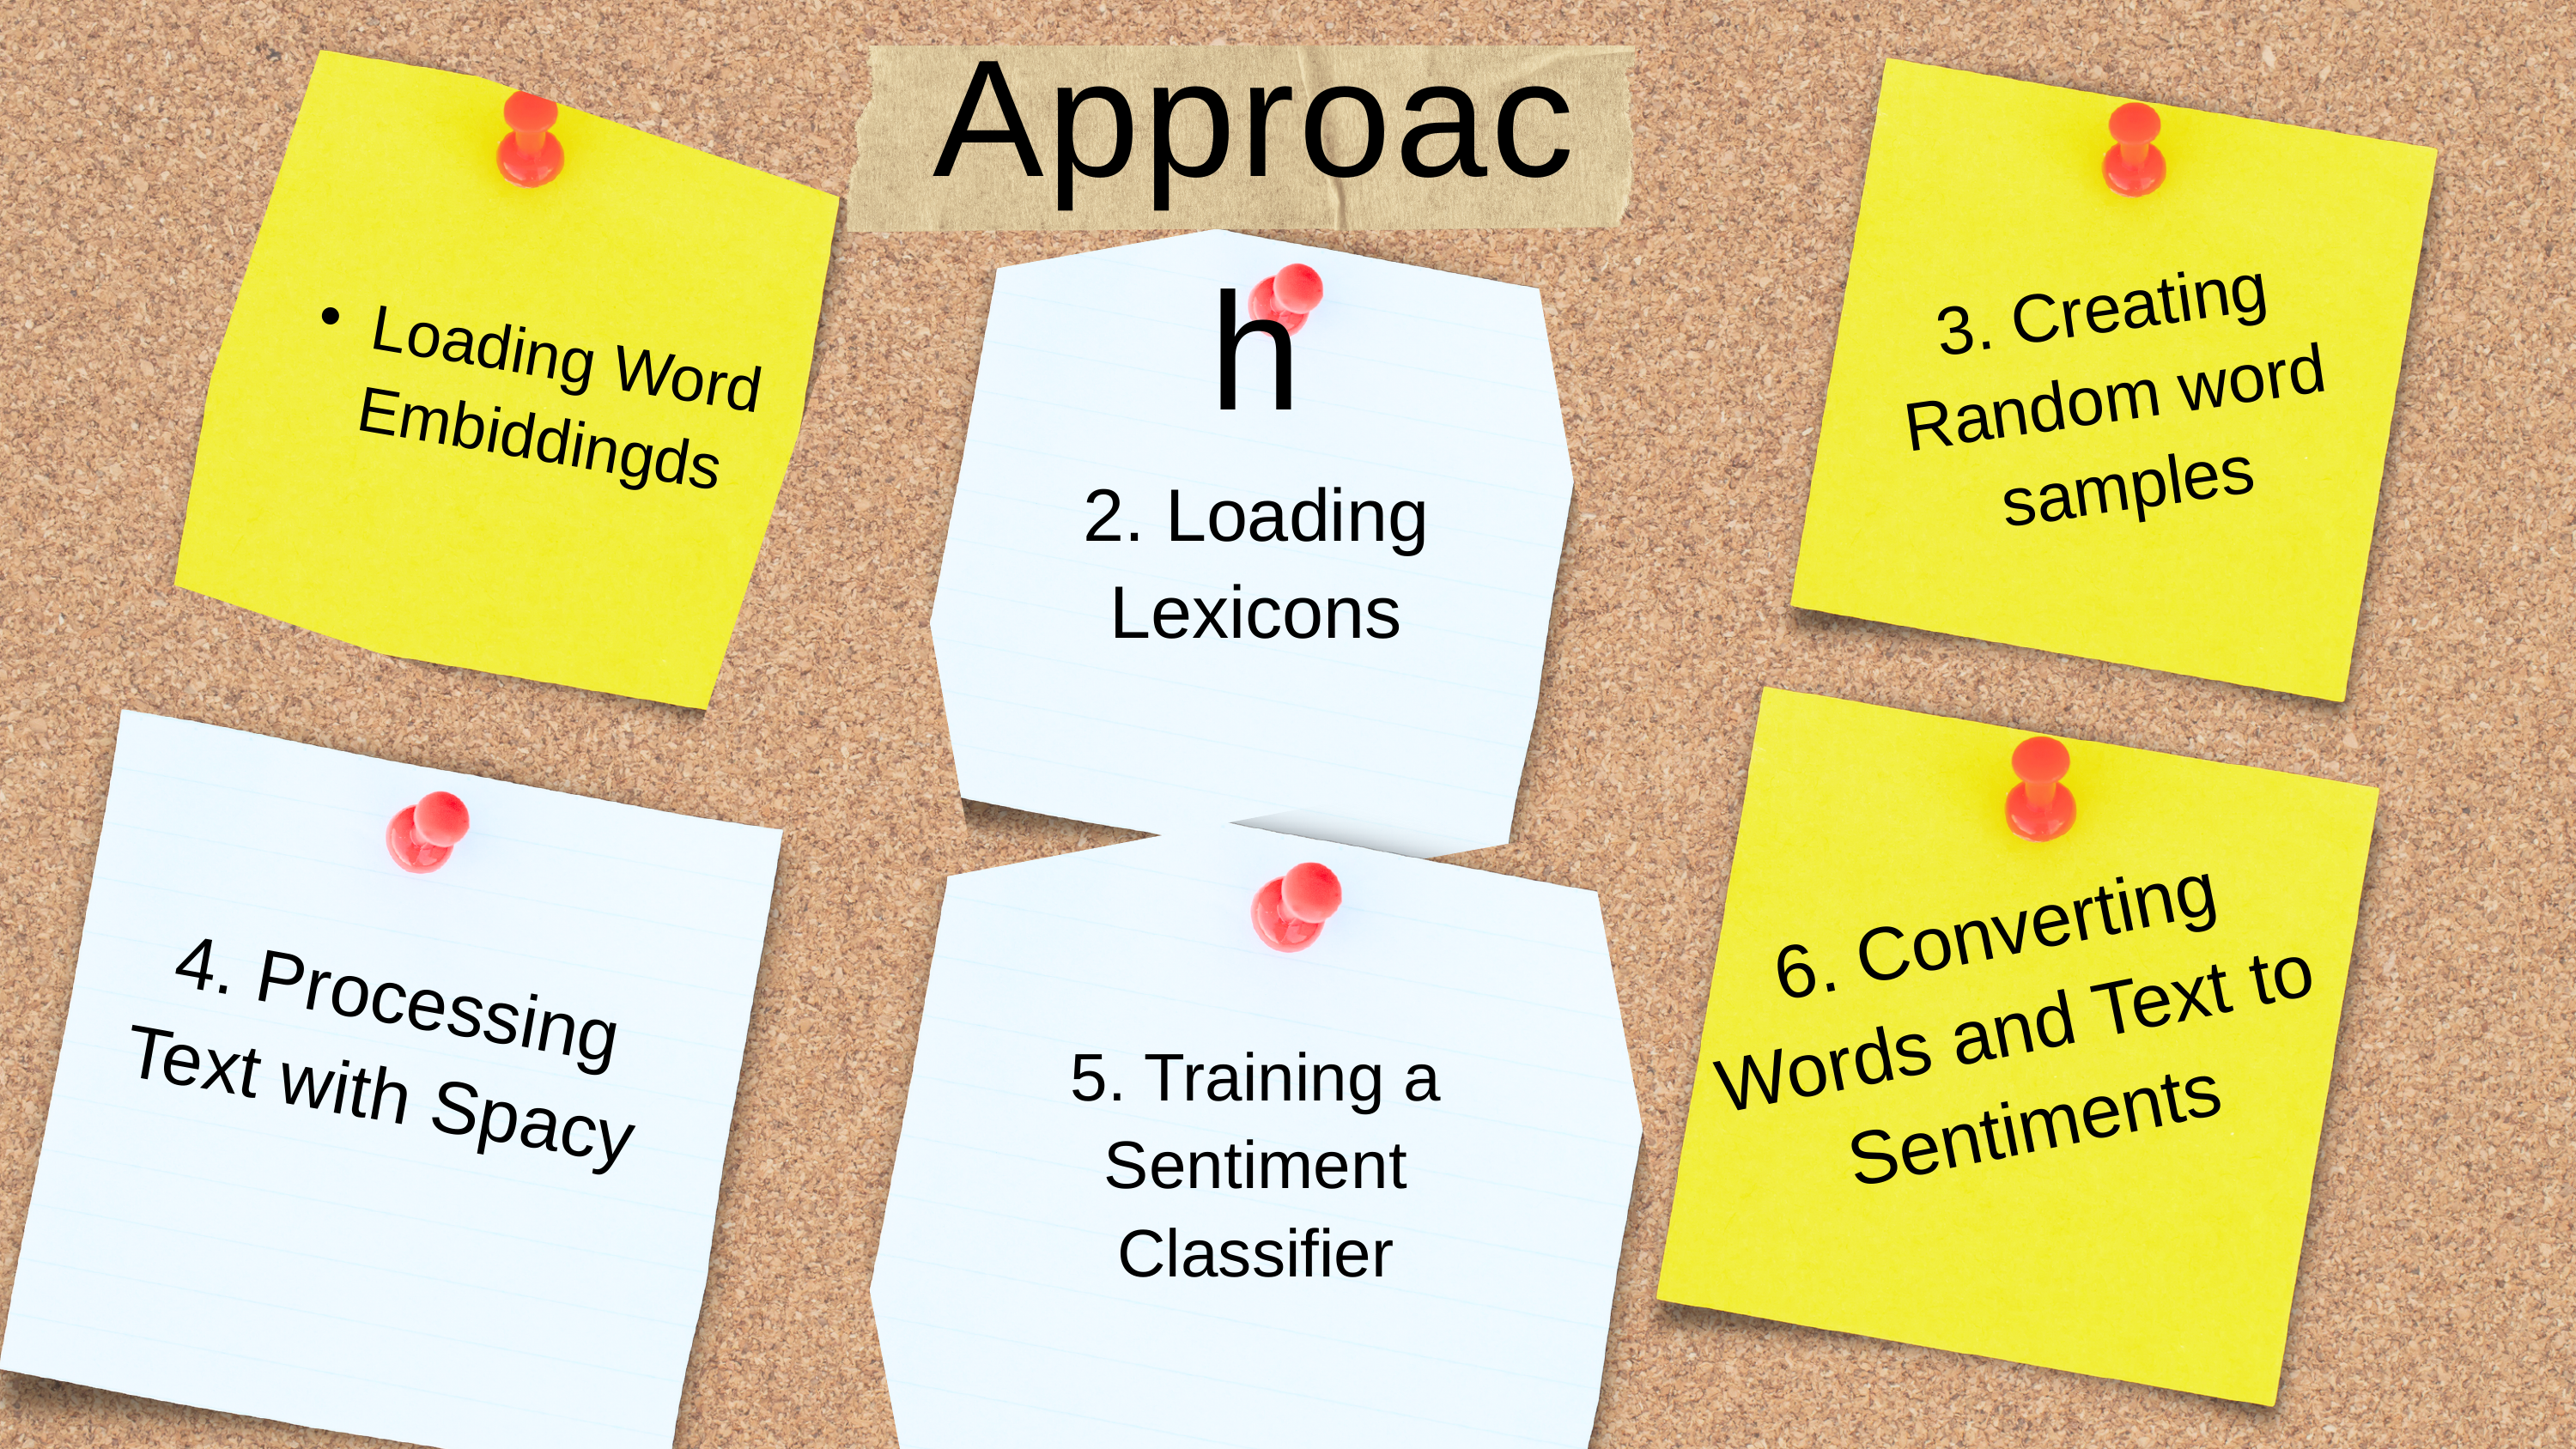

Approach

3. Creating Random word samples
Loading Word Embiddingds
2. Loading Lexicons

6. Converting Words and Text to Sentiments

4. Processing Text with Spacy
5. Training a Sentiment Classifier